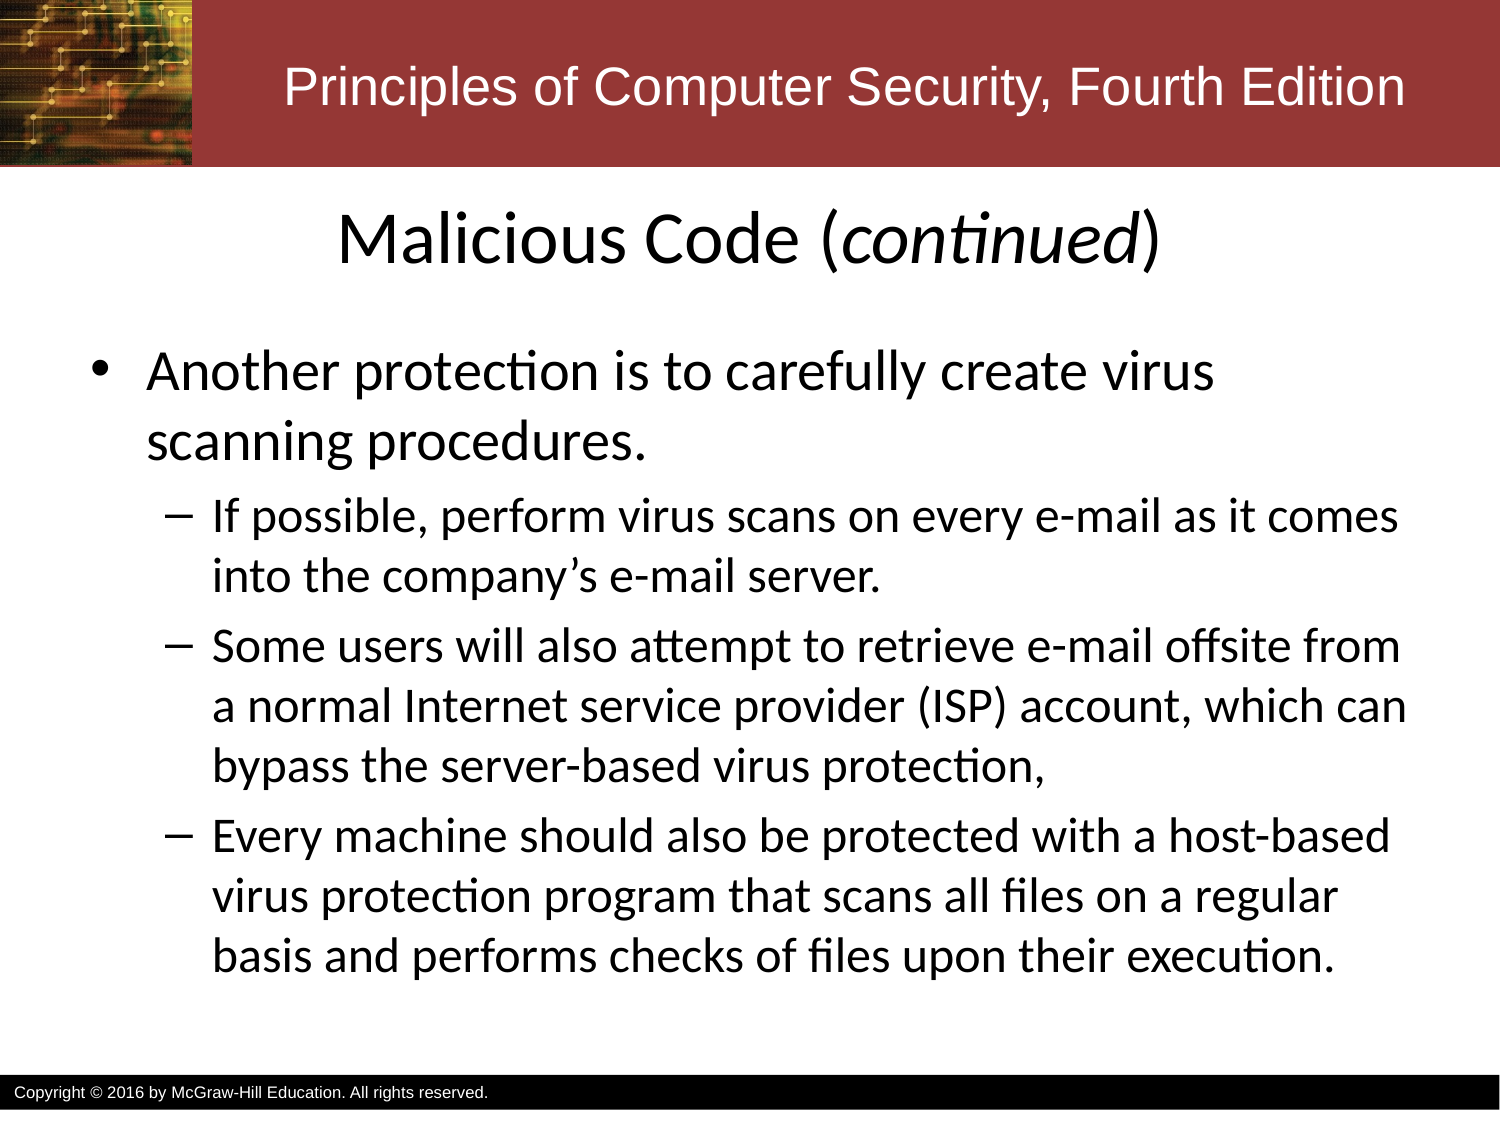

# Malicious Code (continued)
Another protection is to carefully create virus scanning procedures.
If possible, perform virus scans on every e-mail as it comes into the company’s e-mail server.
Some users will also attempt to retrieve e-mail offsite from a normal Internet service provider (ISP) account, which can bypass the server-based virus protection,
Every machine should also be protected with a host-based virus protection program that scans all files on a regular basis and performs checks of files upon their execution.